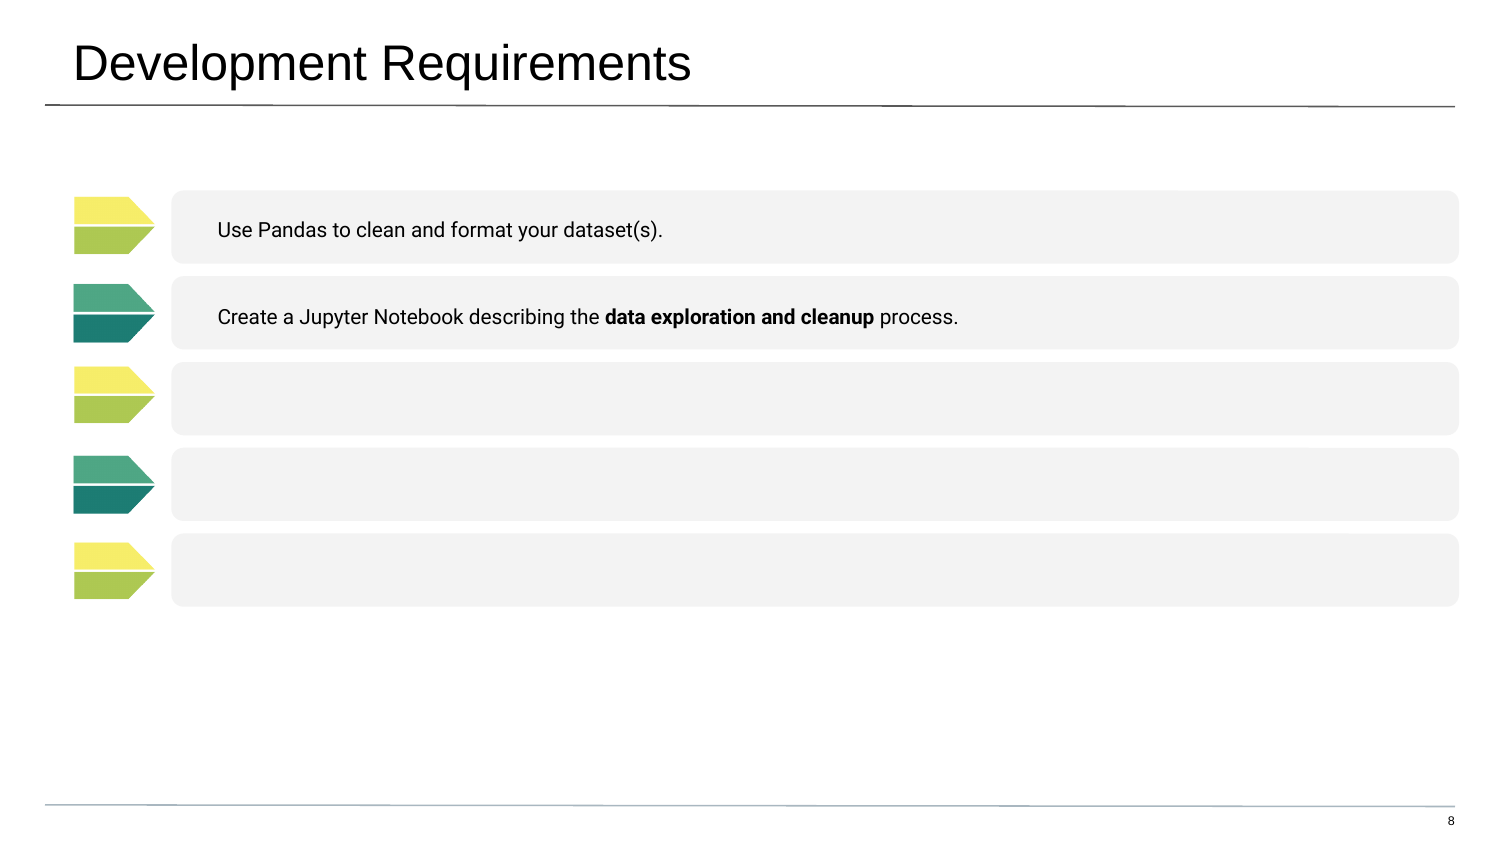

# Development Requirements
Use Pandas to clean and format your dataset(s).
Create a Jupyter Notebook describing the data exploration and cleanup process.

8